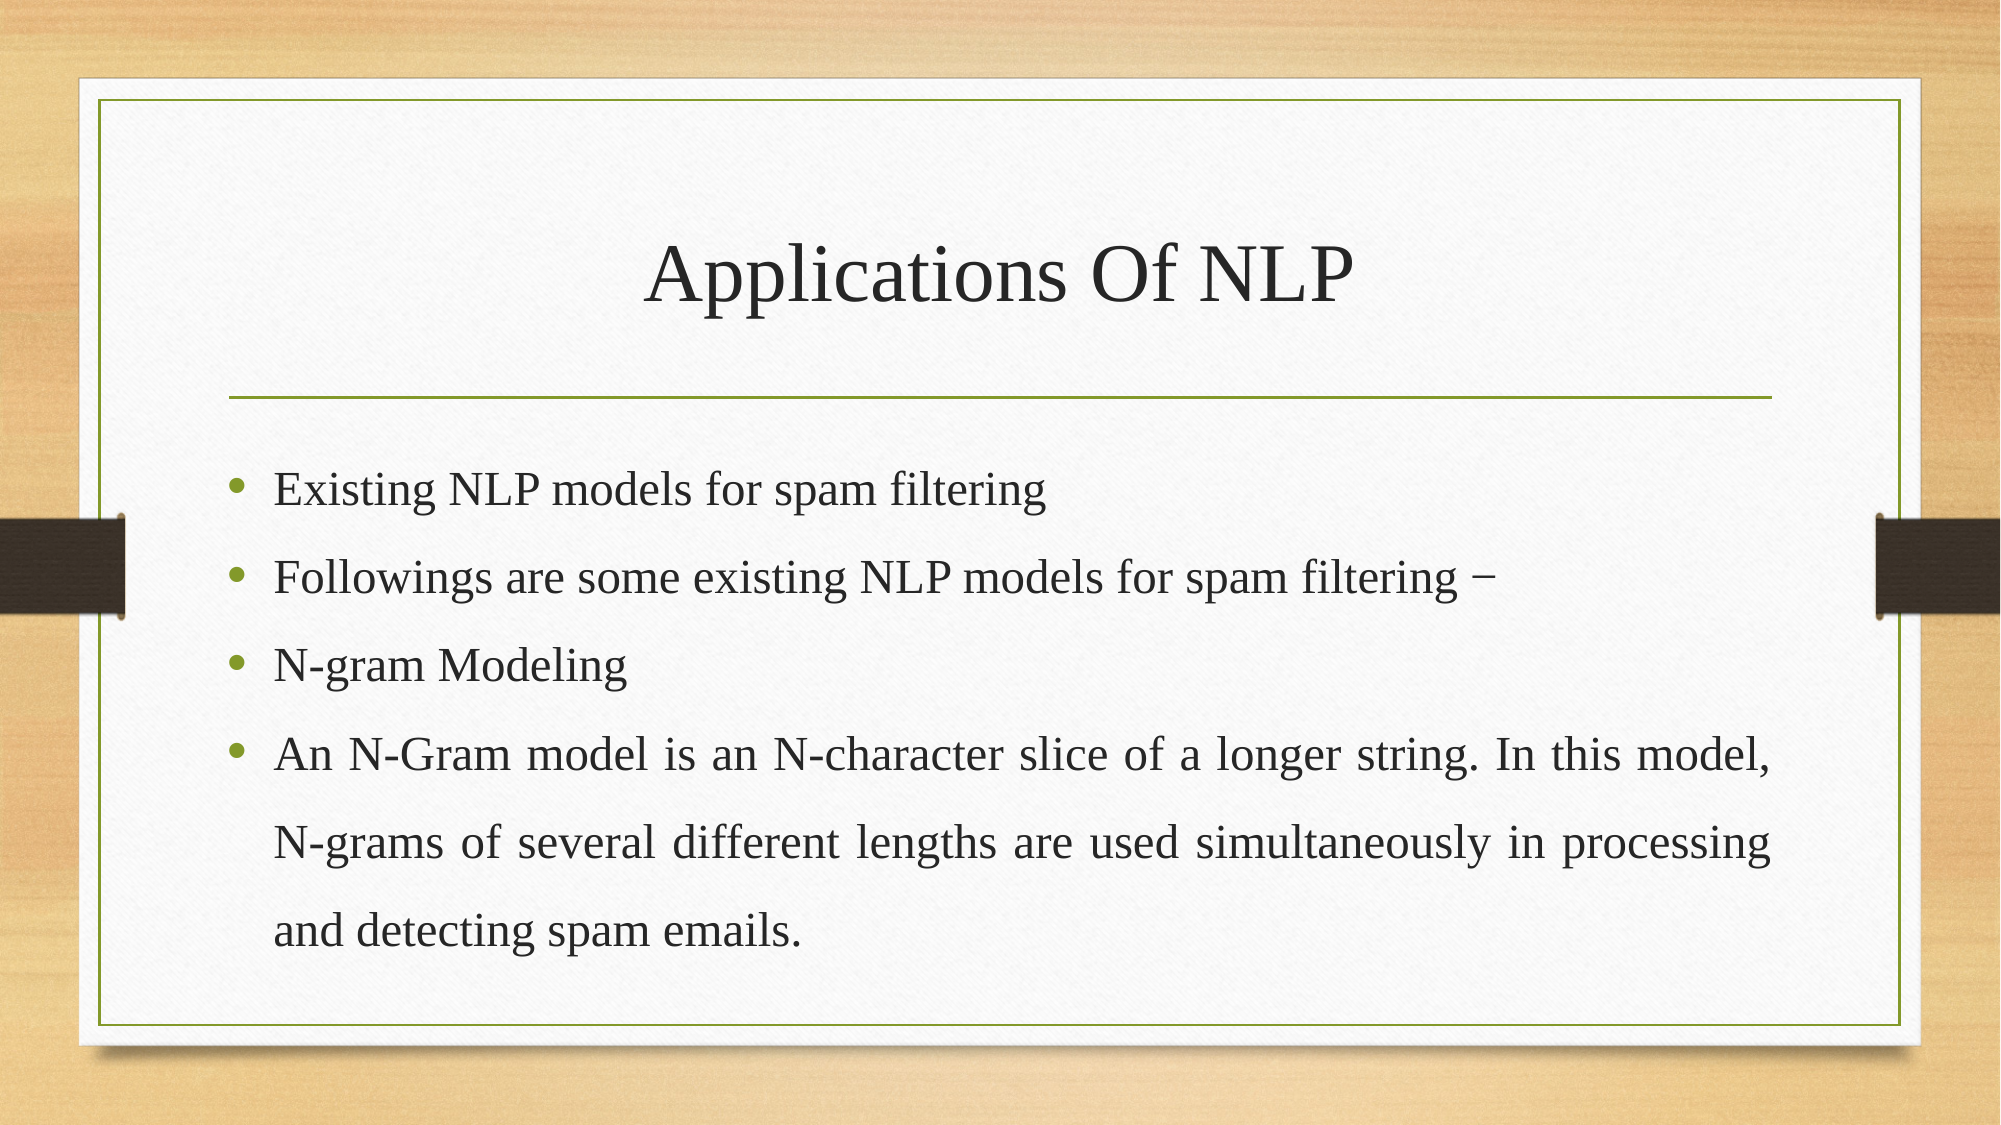

# Applications Of NLP
Existing NLP models for spam filtering
Followings are some existing NLP models for spam filtering −
N-gram Modeling
An N-Gram model is an N-character slice of a longer string. In this model, N-grams of several different lengths are used simultaneously in processing and detecting spam emails.